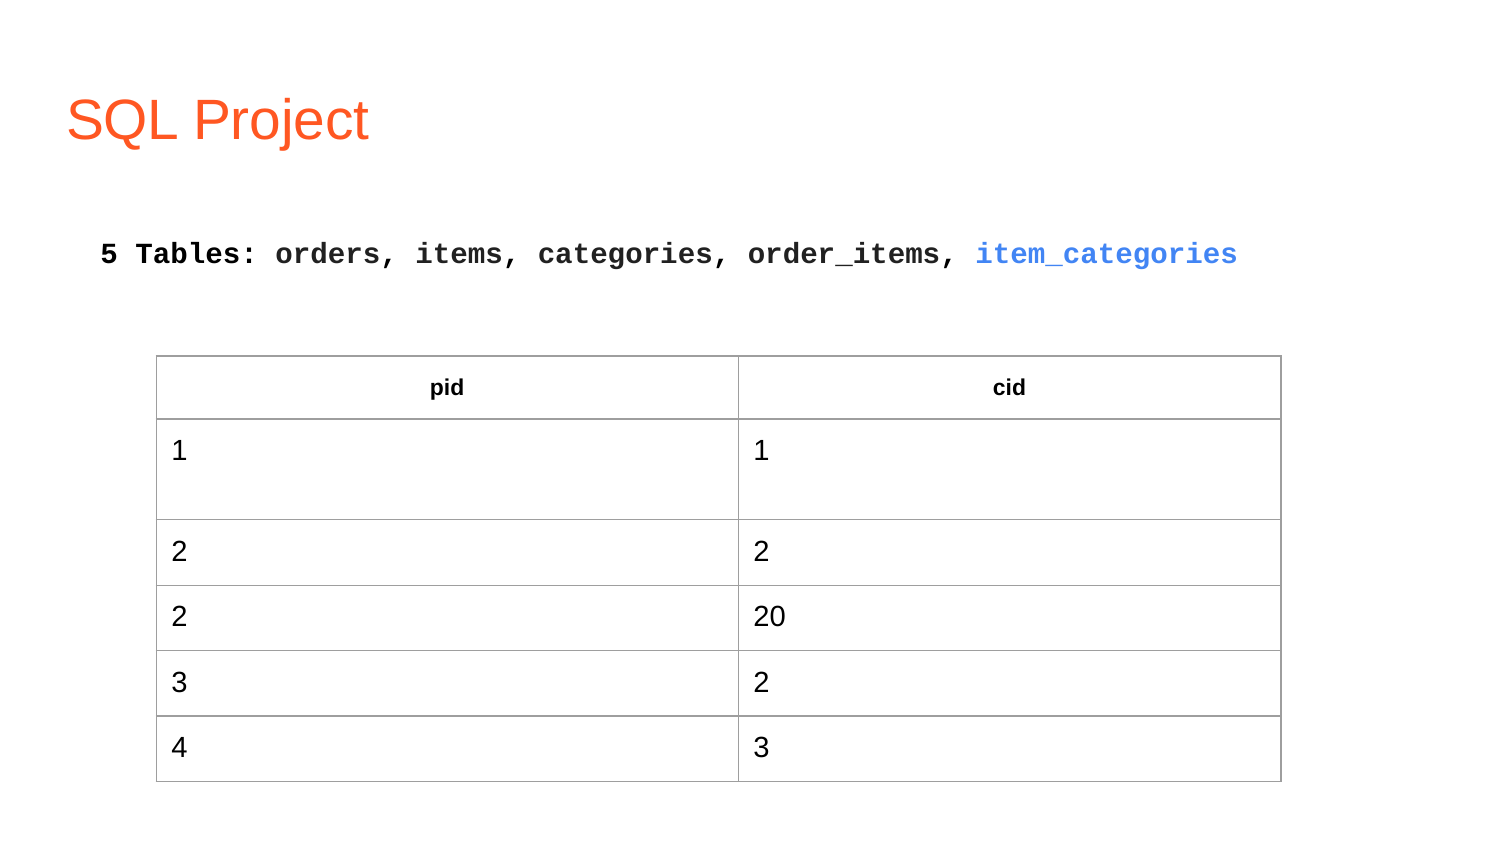

# SQL Project
5 Tables: orders, items, categories, order_items, item_categories
| pid | cid |
| --- | --- |
| 1 | 1 |
| 2 | 2 |
| 2 | 20 |
| 3 | 2 |
| 4 | 3 |